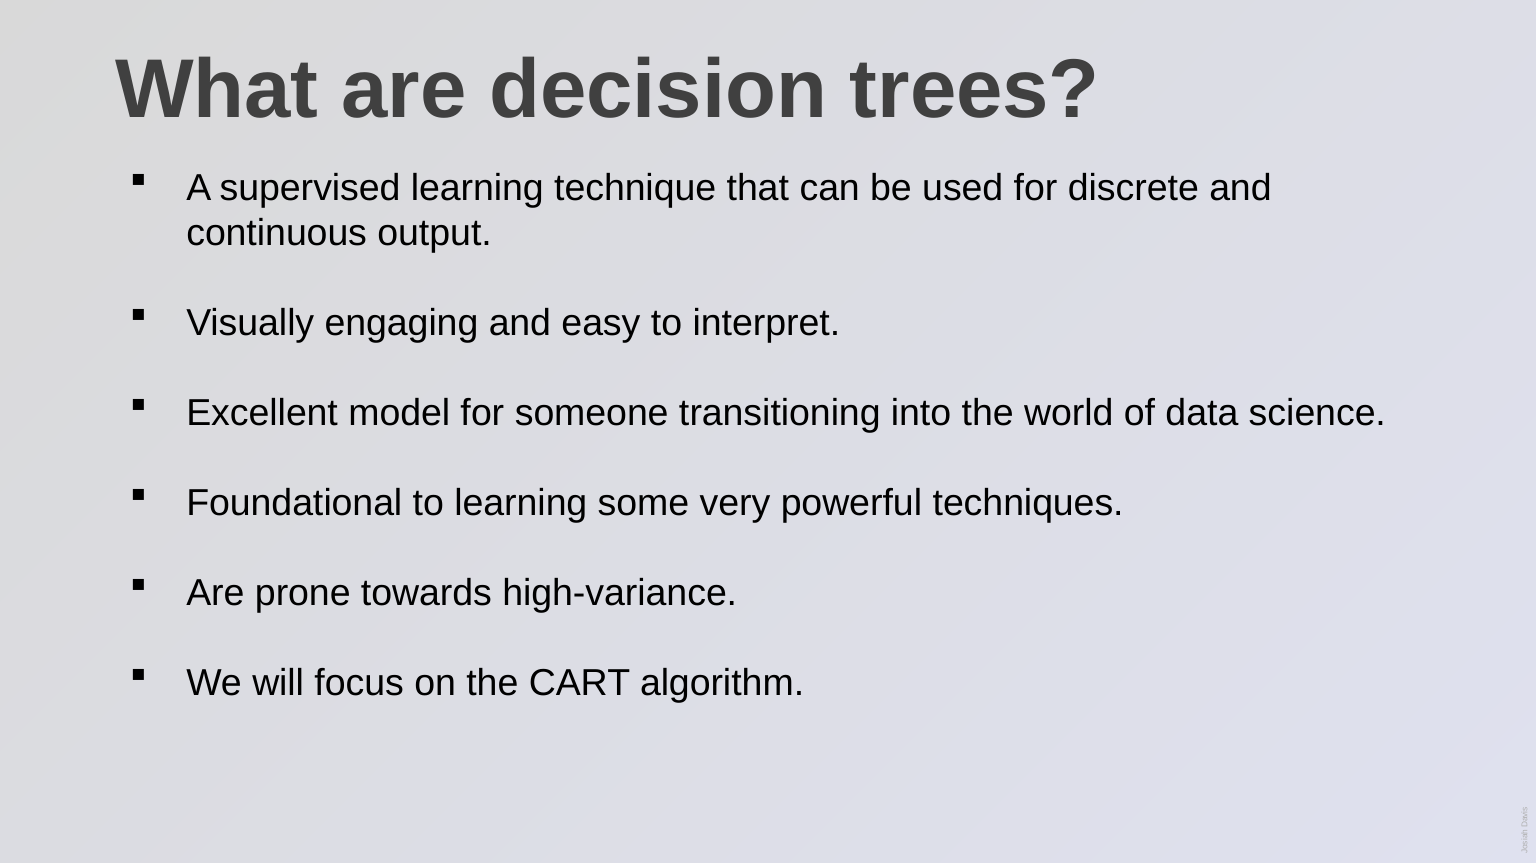

# What are decision trees?
A supervised learning technique that can be used for discrete and continuous output.

Visually engaging and easy to interpret.

Excellent model for someone transitioning into the world of data science.

Foundational to learning some very powerful techniques.

Are prone towards high-variance.

We will focus on the CART algorithm.